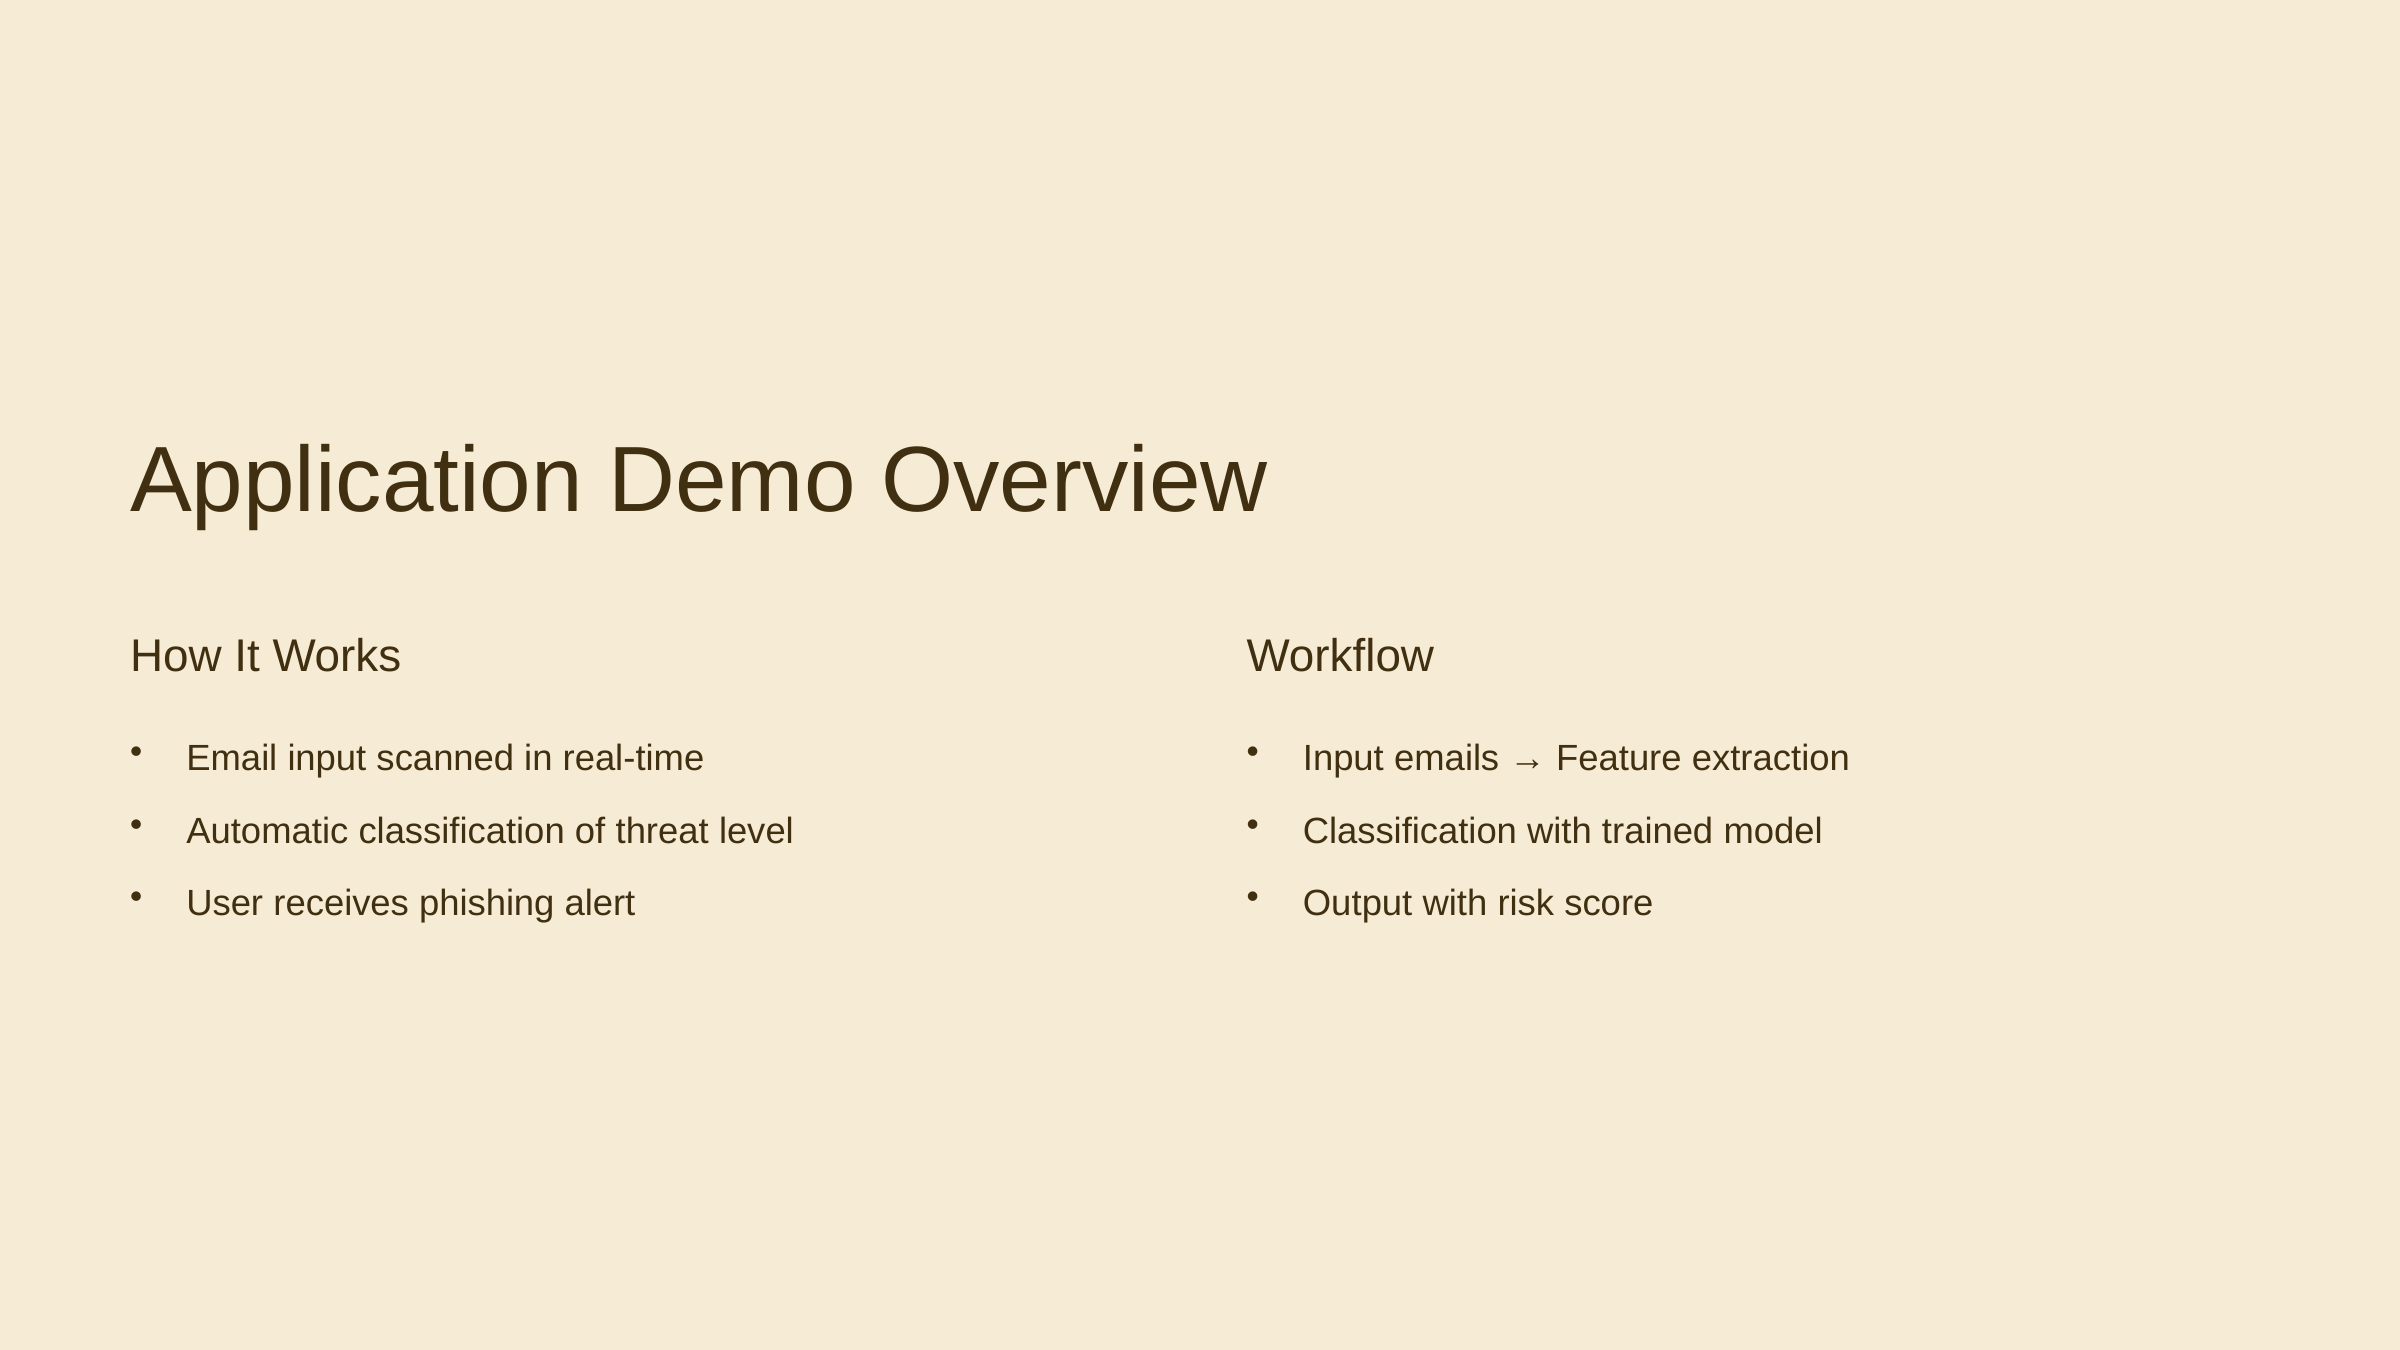

Application Demo Overview
How It Works
Workflow
Email input scanned in real-time
Input emails → Feature extraction
Automatic classification of threat level
Classification with trained model
User receives phishing alert
Output with risk score